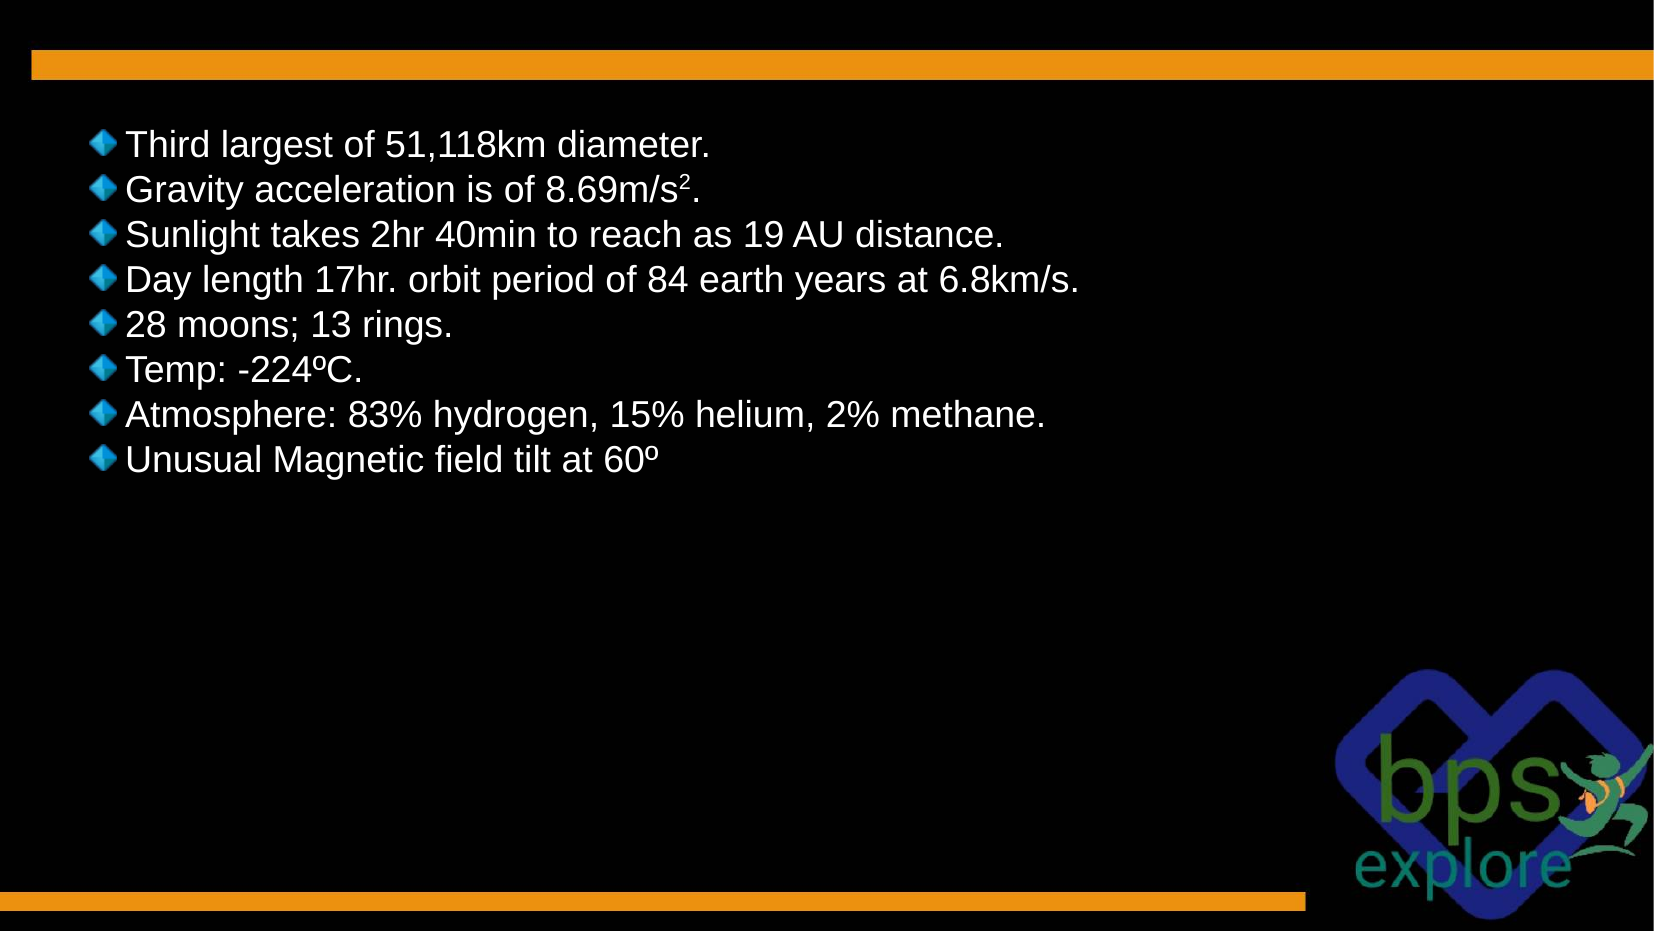

Third largest of 51,118km diameter.
Gravity acceleration is of 8.69m/s2.
Sunlight takes 2hr 40min to reach as 19 AU distance.
Day length 17hr. orbit period of 84 earth years at 6.8km/s.
28 moons; 13 rings.
Temp: -224ºC.
Atmosphere: 83% hydrogen, 15% helium, 2% methane.
Unusual Magnetic field tilt at 60º